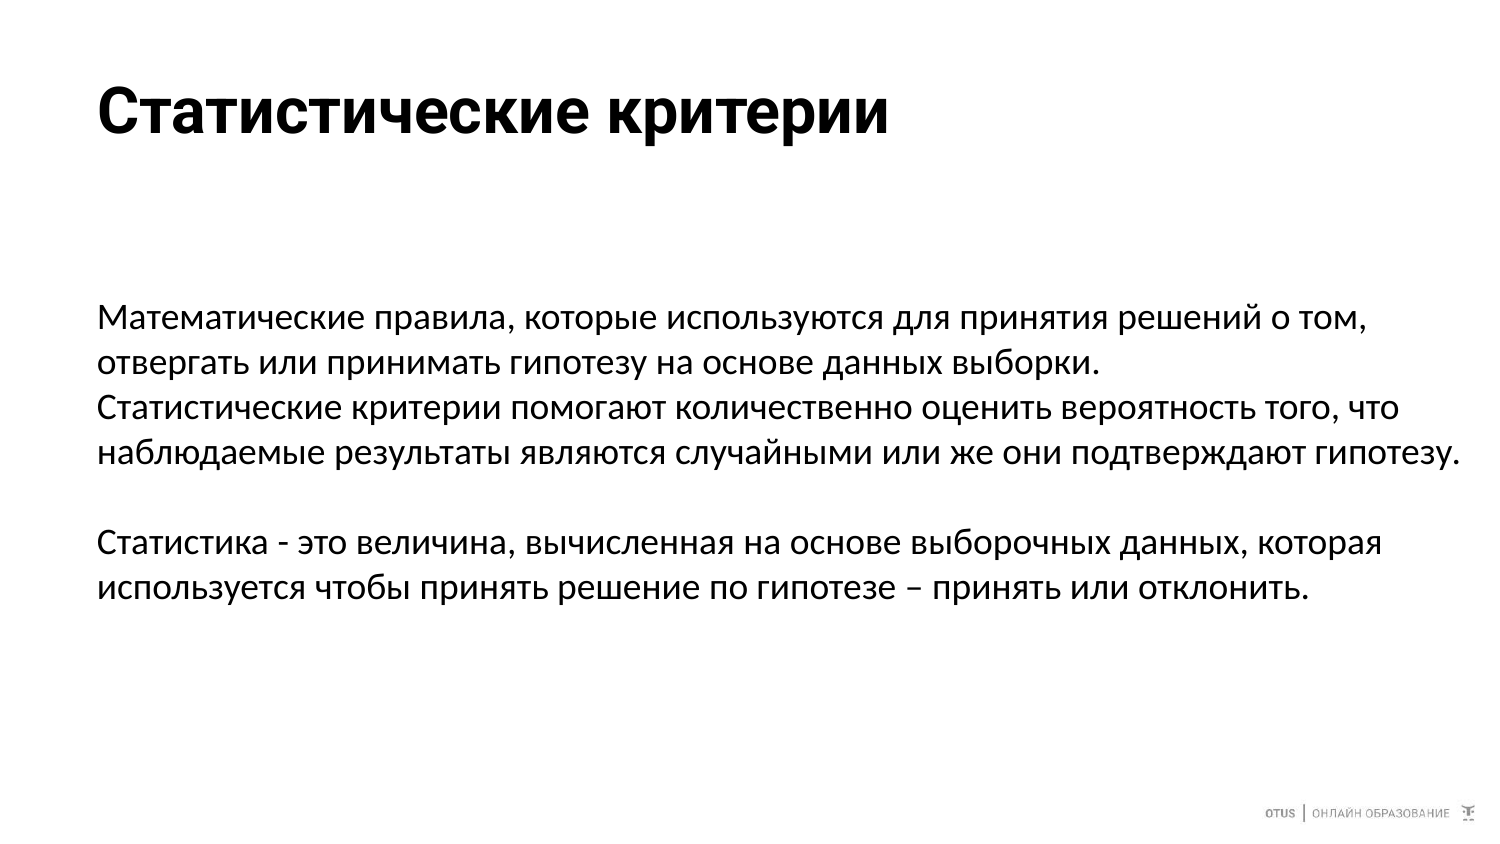

# Статистические критерии
Математические правила, которые используются для принятия решений о том, отвергать или принимать гипотезу на основе данных выборки.
Статистические критерии помогают количественно оценить вероятность того, что наблюдаемые результаты являются случайными или же они подтверждают гипотезу.

Статистика - это величина, вычисленная на основе выборочных данных, которая используется чтобы принять решение по гипотезе – принять или отклонить.